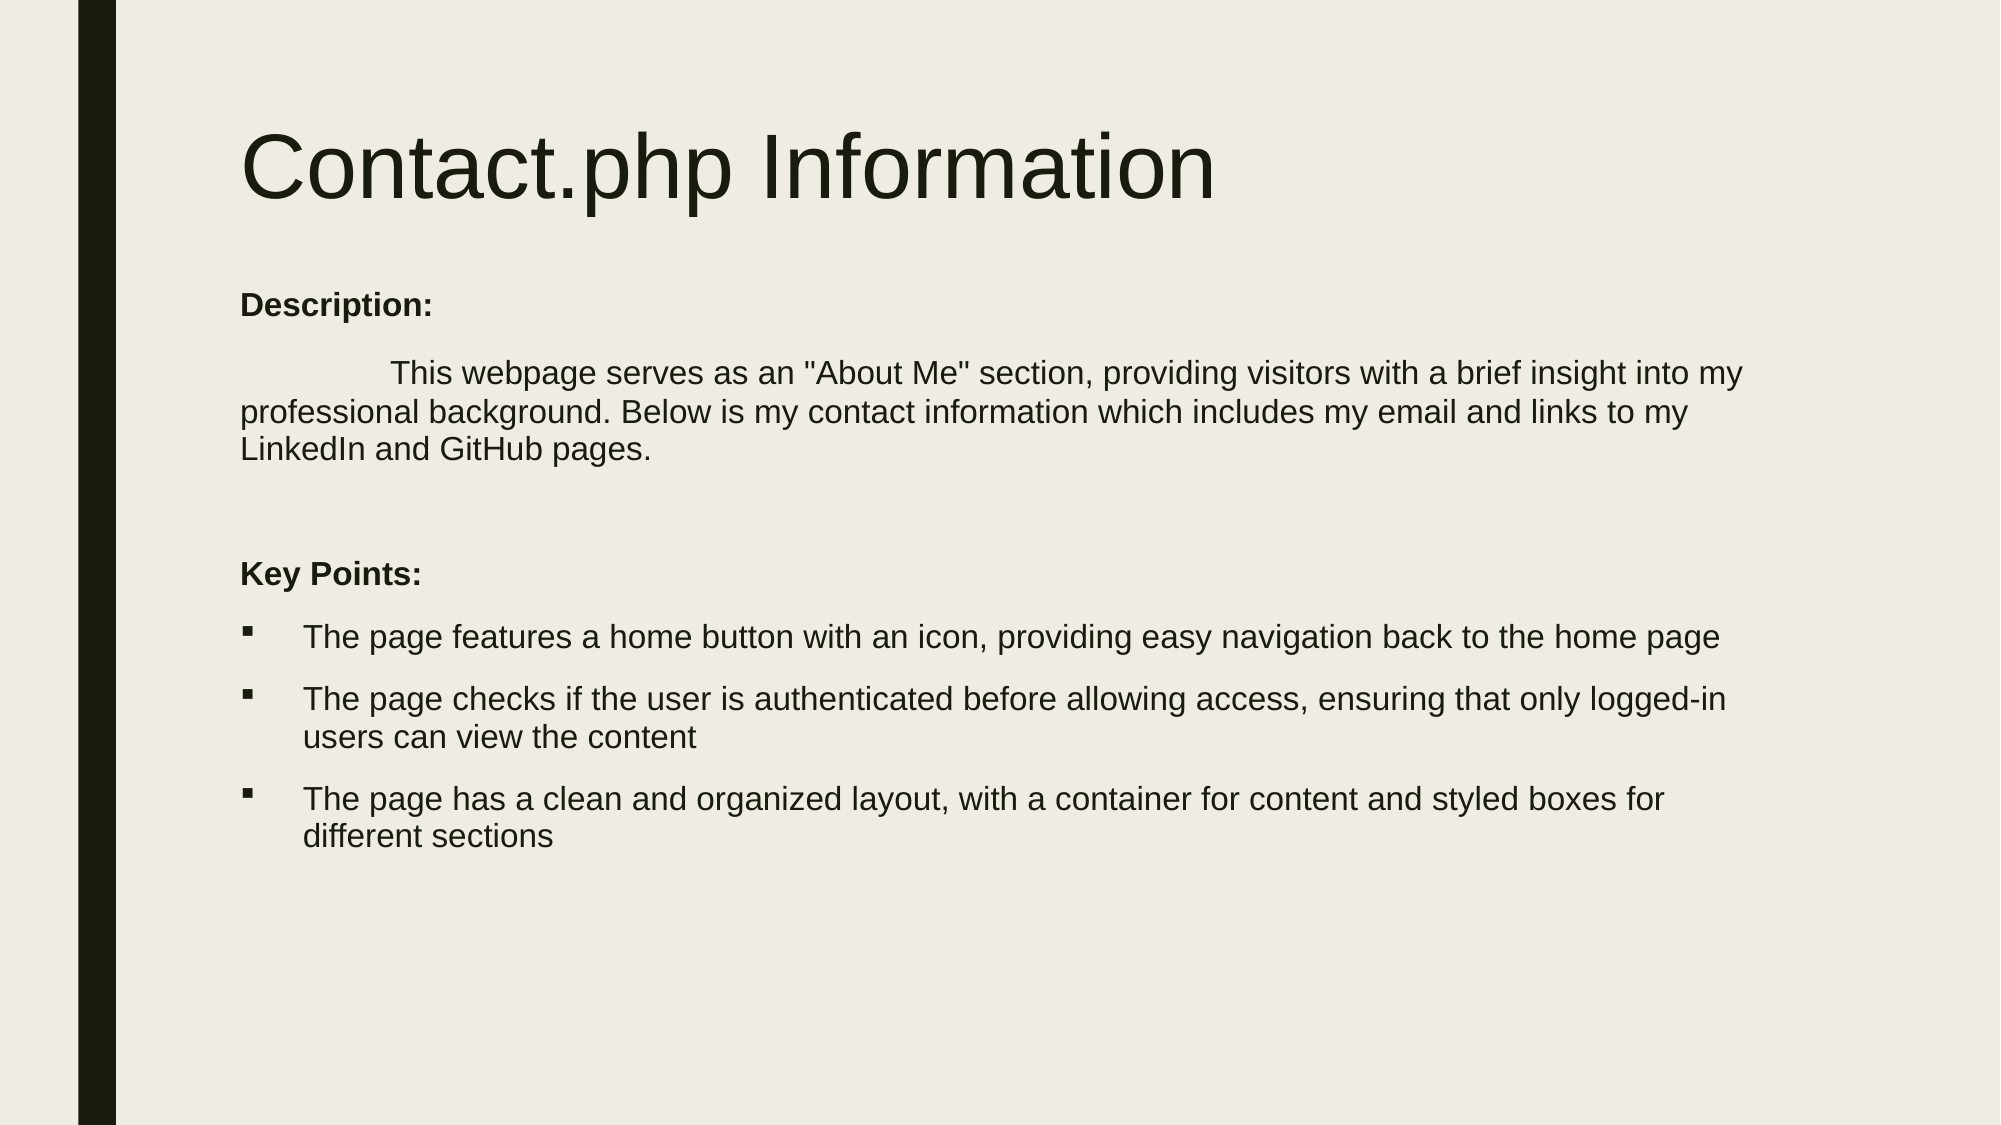

# Contact.php Information
Description:
	This webpage serves as an "About Me" section, providing visitors with a brief insight into my professional background. Below is my contact information which includes my email and links to my LinkedIn and GitHub pages.

Key Points:
The page features a home button with an icon, providing easy navigation back to the home page
The page checks if the user is authenticated before allowing access, ensuring that only logged-in users can view the content
The page has a clean and organized layout, with a container for content and styled boxes for different sections